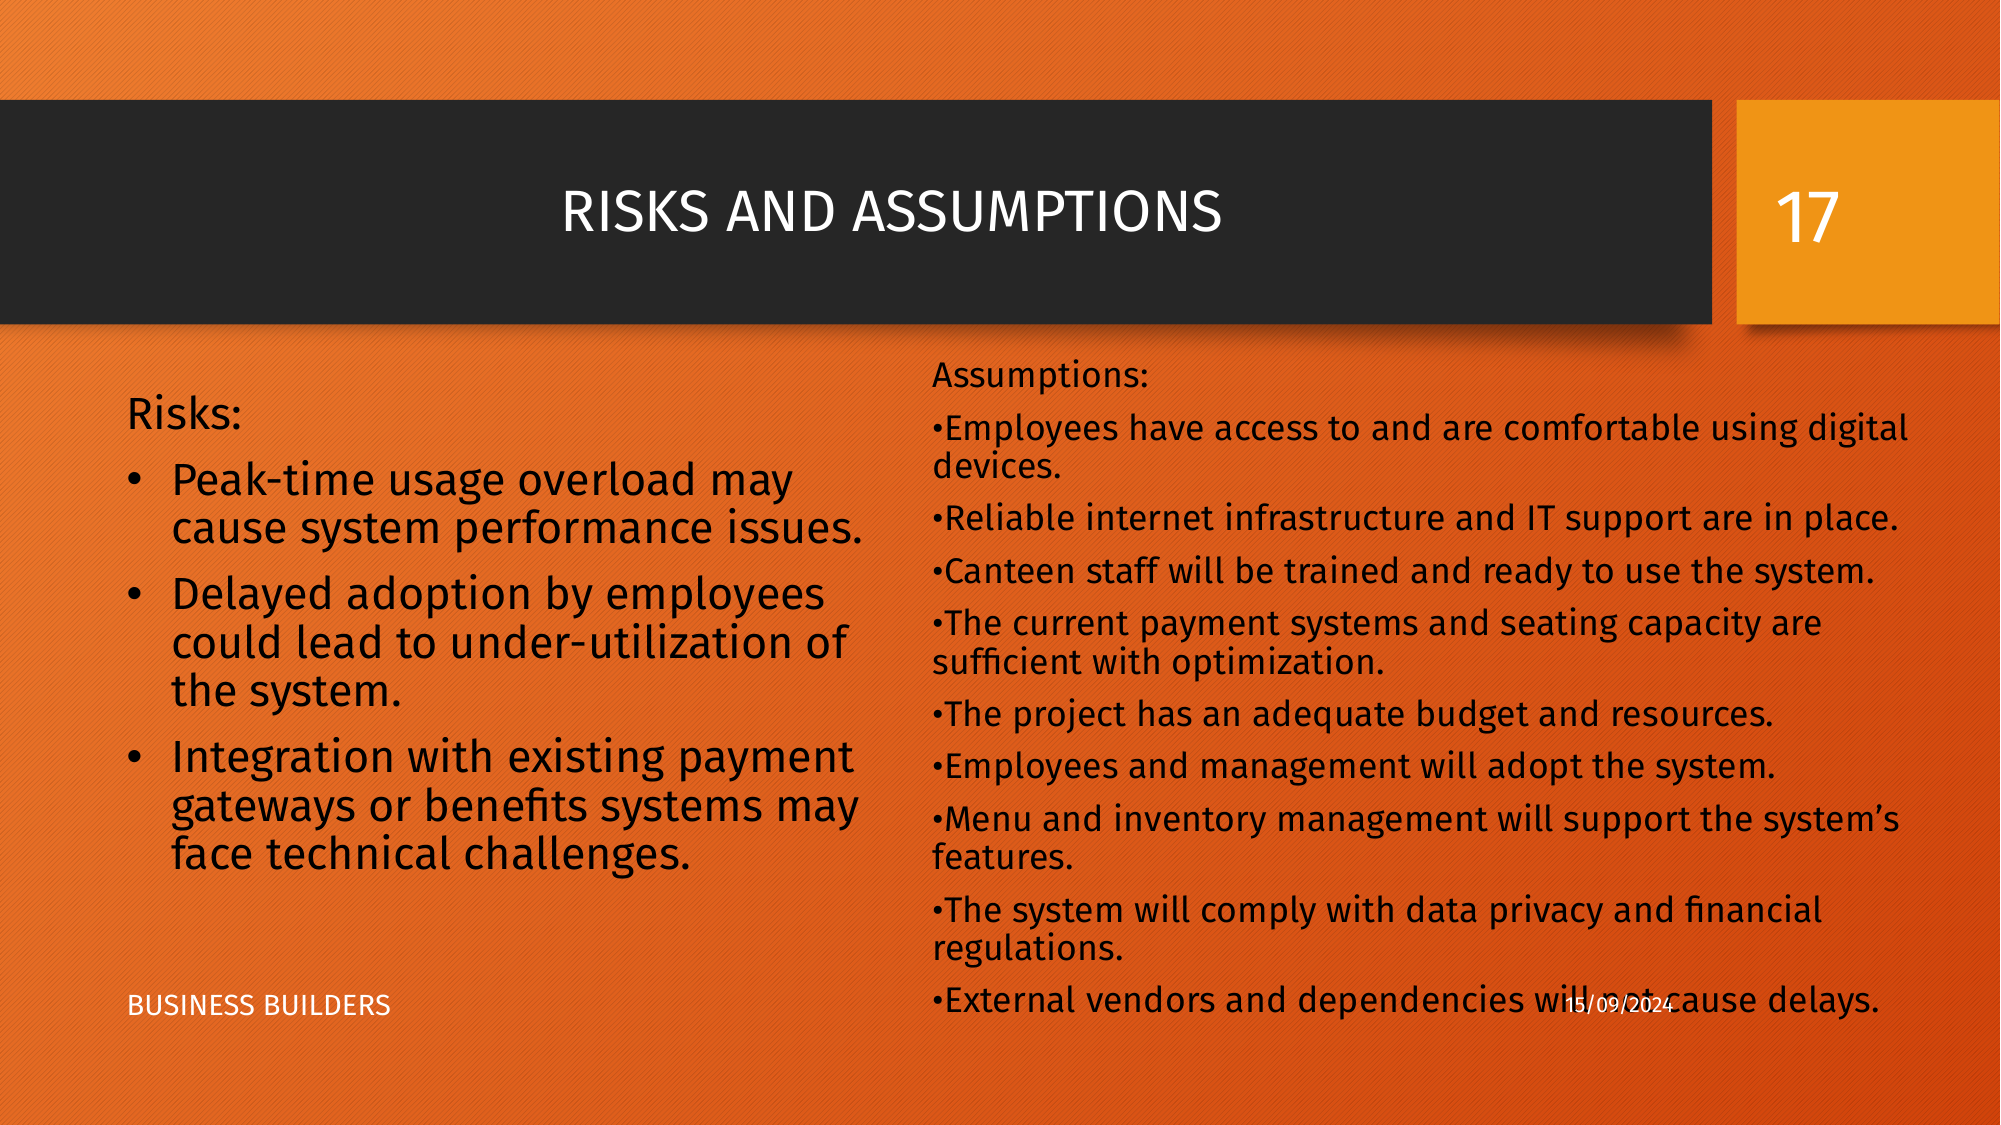

17
# RISKS AND ASSUMPTIONS
Assumptions:
•Employees have access to and are comfortable using digital devices.
•Reliable internet infrastructure and IT support are in place.
•Canteen staff will be trained and ready to use the system.
•The current payment systems and seating capacity are sufficient with optimization.
•The project has an adequate budget and resources.
•Employees and management will adopt the system.
•Menu and inventory management will support the system’s features.
•The system will comply with data privacy and financial regulations.
•External vendors and dependencies will not cause delays.

Risks:
Peak-time usage overload may cause system performance issues.
Delayed adoption by employees could lead to under-utilization of the system.
Integration with existing payment gateways or benefits systems may face technical challenges.

15/09/2024
BUSINESS BUILDERS